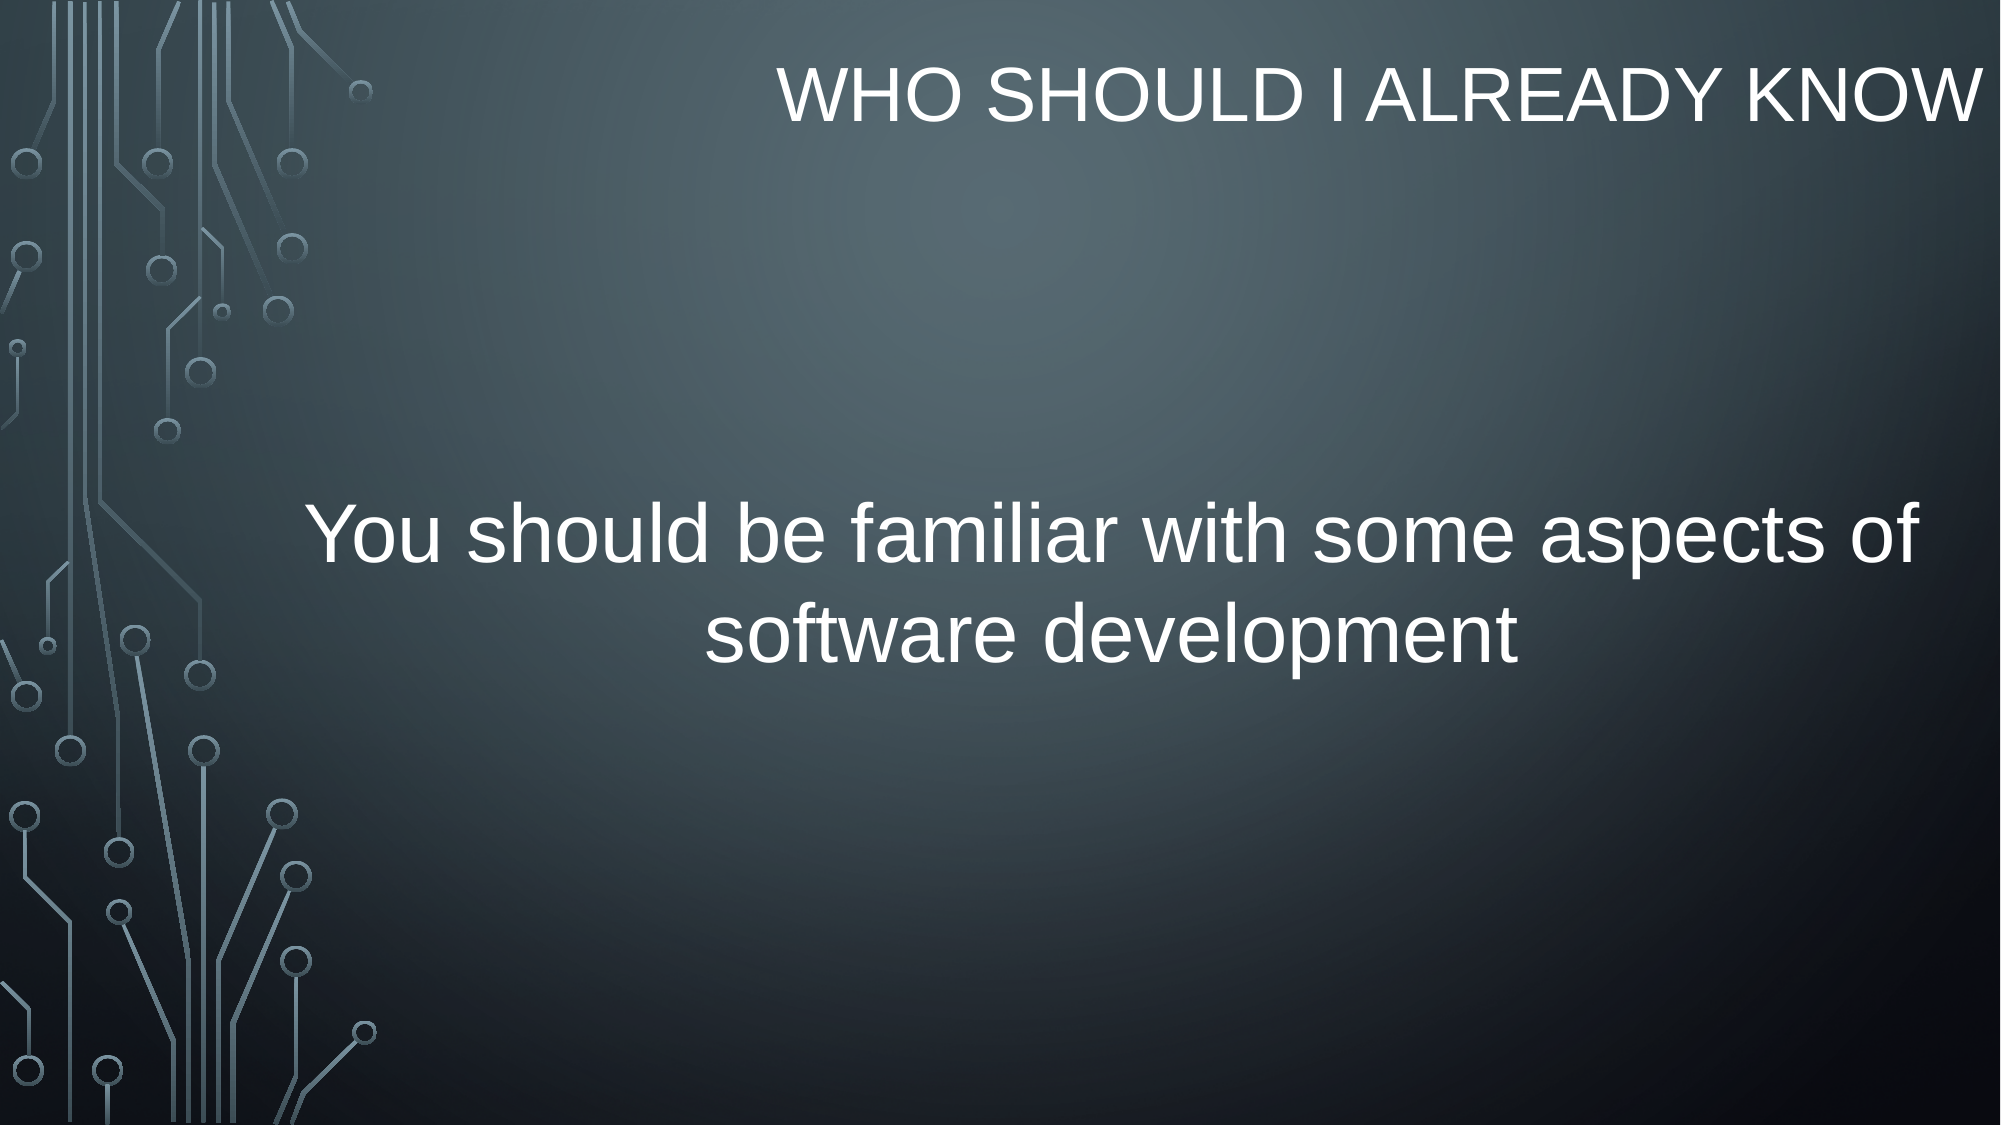

# Who Should I already know
You should be familiar with some aspects of software development